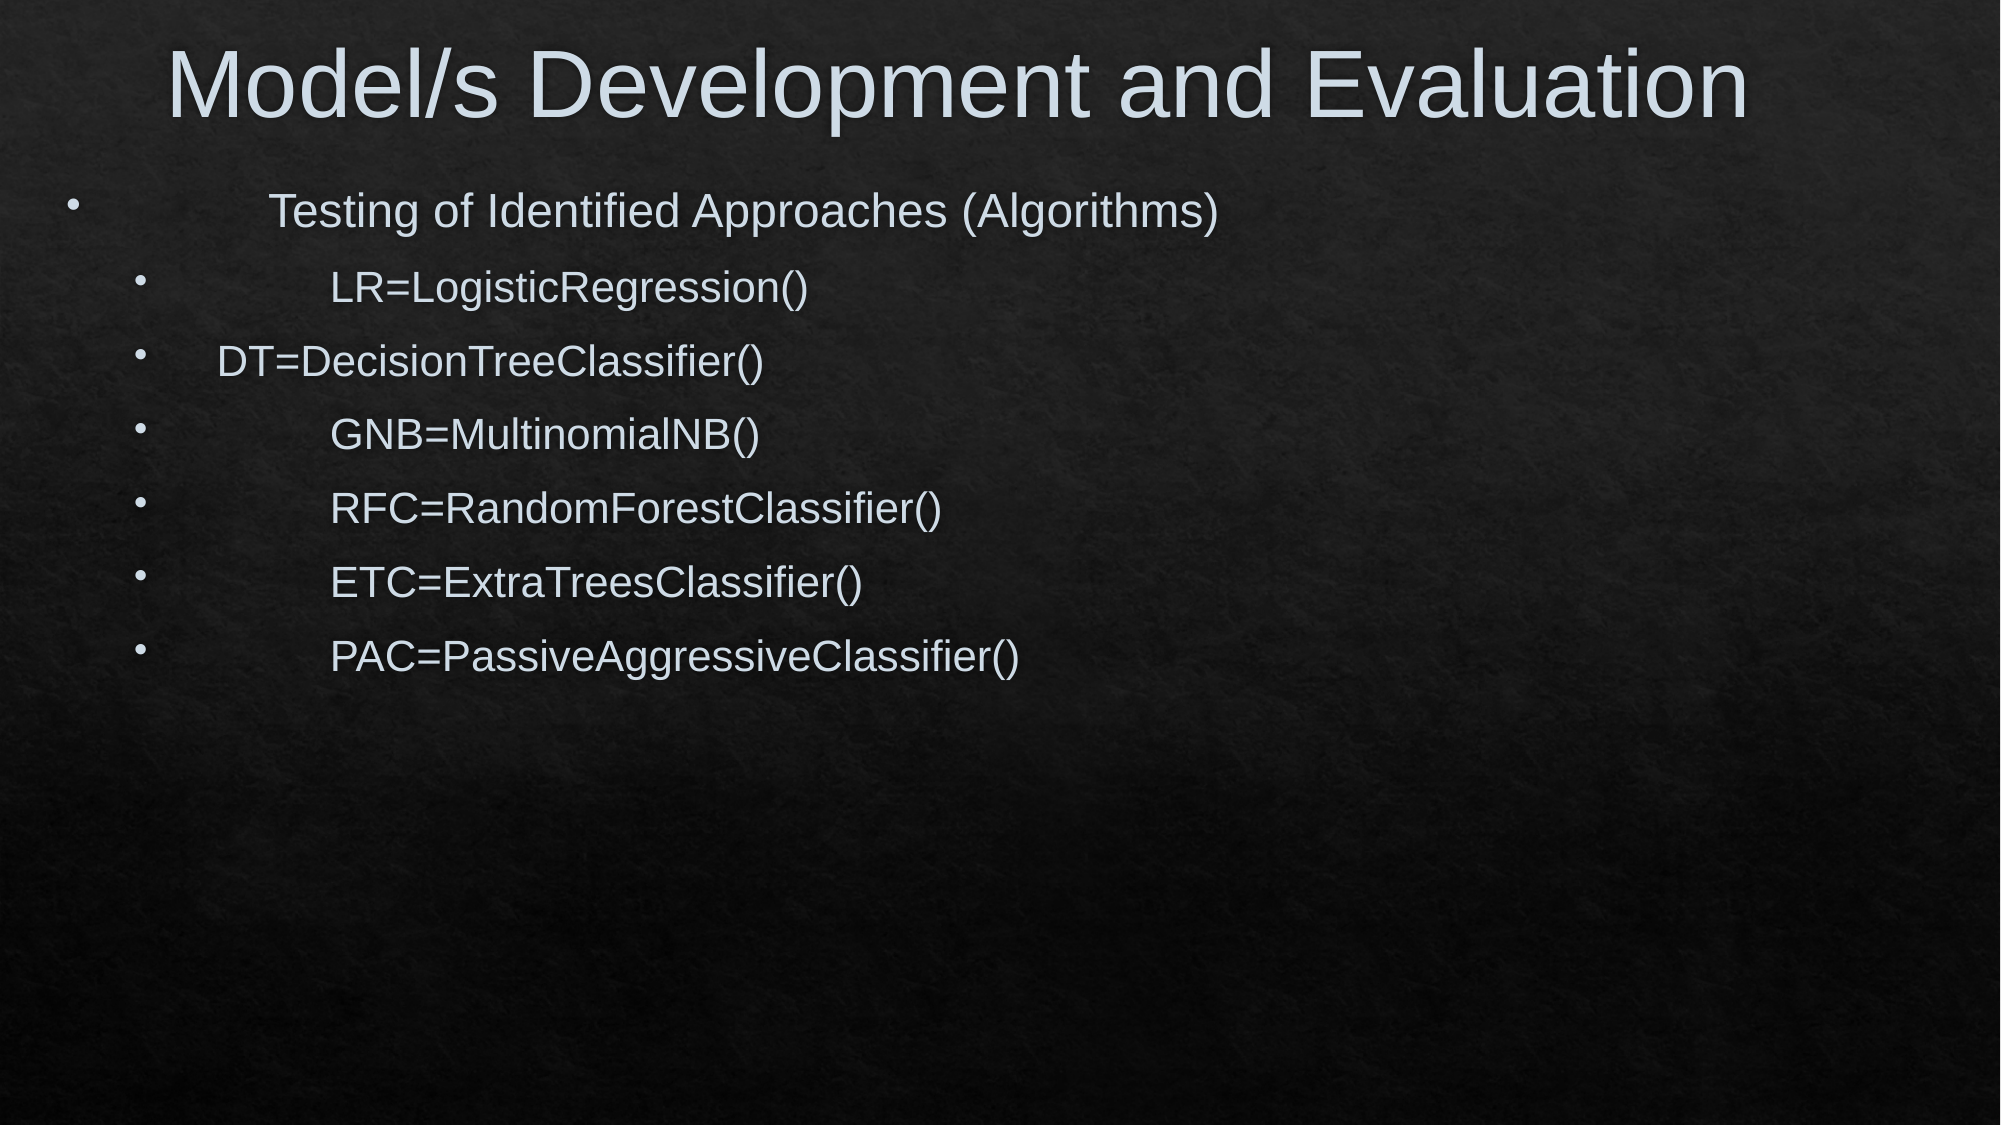

# Model/s Development and Evaluation
	Testing of Identified Approaches (Algorithms)
	LR=LogisticRegression()
   DT=DecisionTreeClassifier()
	GNB=MultinomialNB()
	RFC=RandomForestClassifier()
	ETC=ExtraTreesClassifier()
	PAC=PassiveAggressiveClassifier()